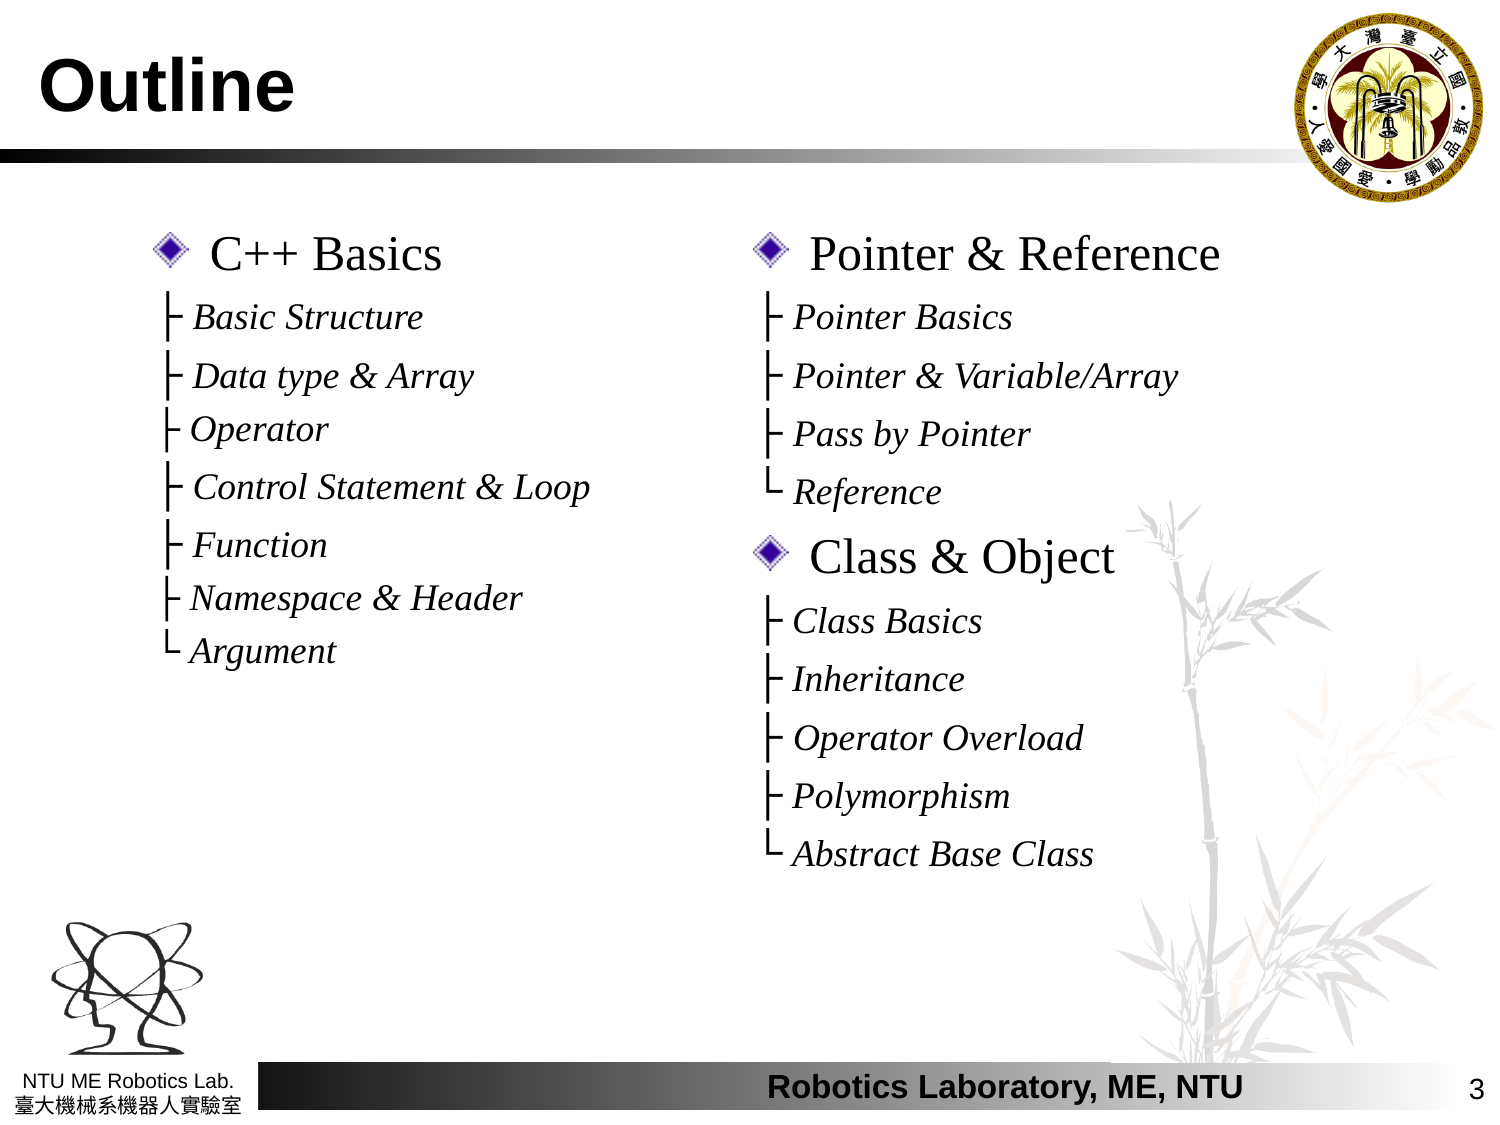

# Outline
C++ Basics
├ Basic Structure
├ Data type & Array
├ Operator
├ Control Statement & Loop
├ Function
├ Namespace & Header
└ Argument

Pointer & Reference
├ Pointer Basics
├ Pointer & Variable/Array
├ Pass by Pointer
└ Reference
Class & Object
├ Class Basics
├ Inheritance
├ Operator Overload
├ Polymorphism
└ Abstract Base Class
3